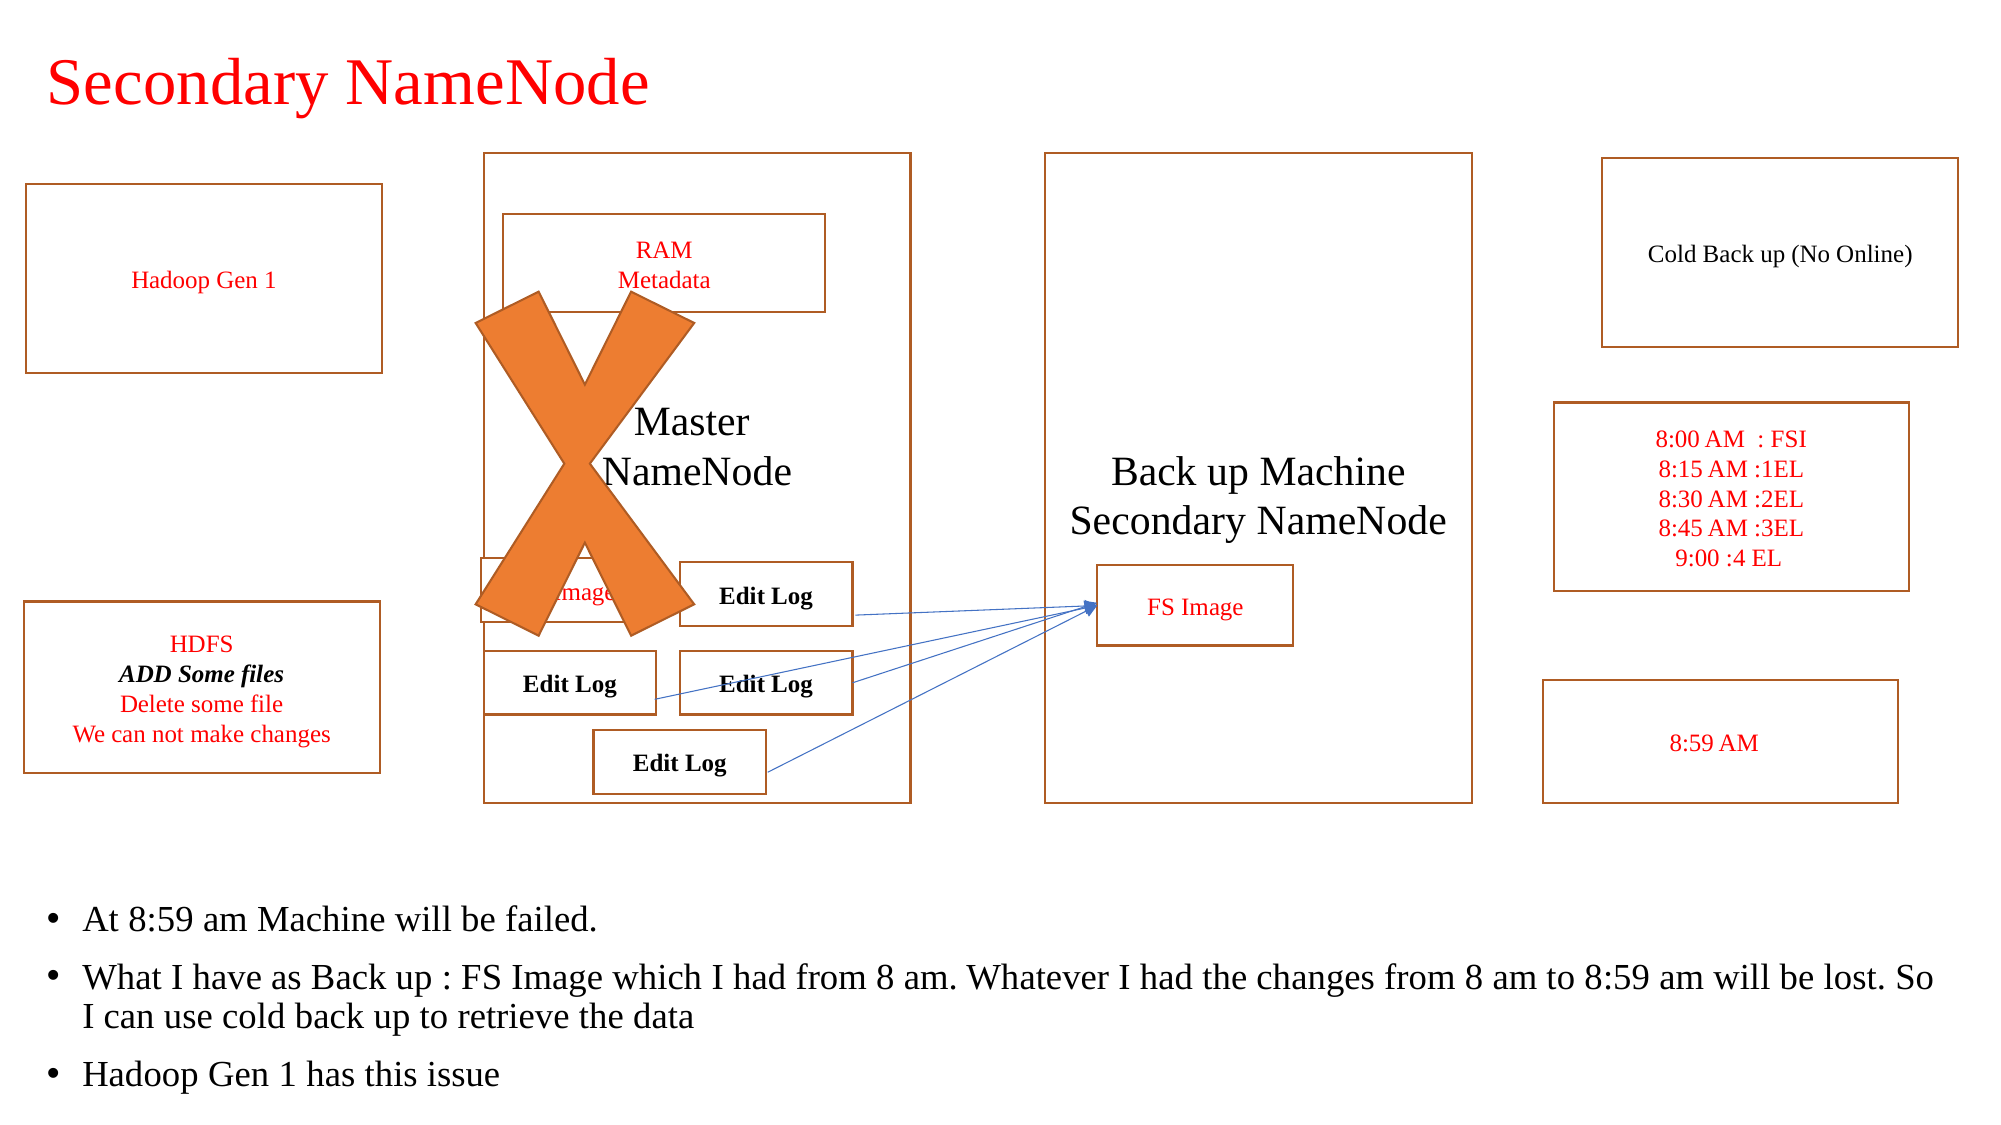

# Secondary NameNode

Master
NameNode

Back up Machine
Secondary NameNode
Cold Back up (No Online)
Hadoop Gen 1
RAM
Metadata

8:00 AM  : FSI
8:15 AM :1EL
8:30 AM :2EL
8:45 AM :3EL
9:00 :4 EL
 FS Image
Edit Log
 FS Image
HDFS
ADD Some files
Delete some file
We can not make changes
Edit Log
Edit Log
8:59 AM
Edit Log
At 8:59 am Machine will be failed.
What I have as Back up : FS Image which I had from 8 am. Whatever I had the changes from 8 am to 8:59 am will be lost. So I can use cold back up to retrieve the data
Hadoop Gen 1 has this issue